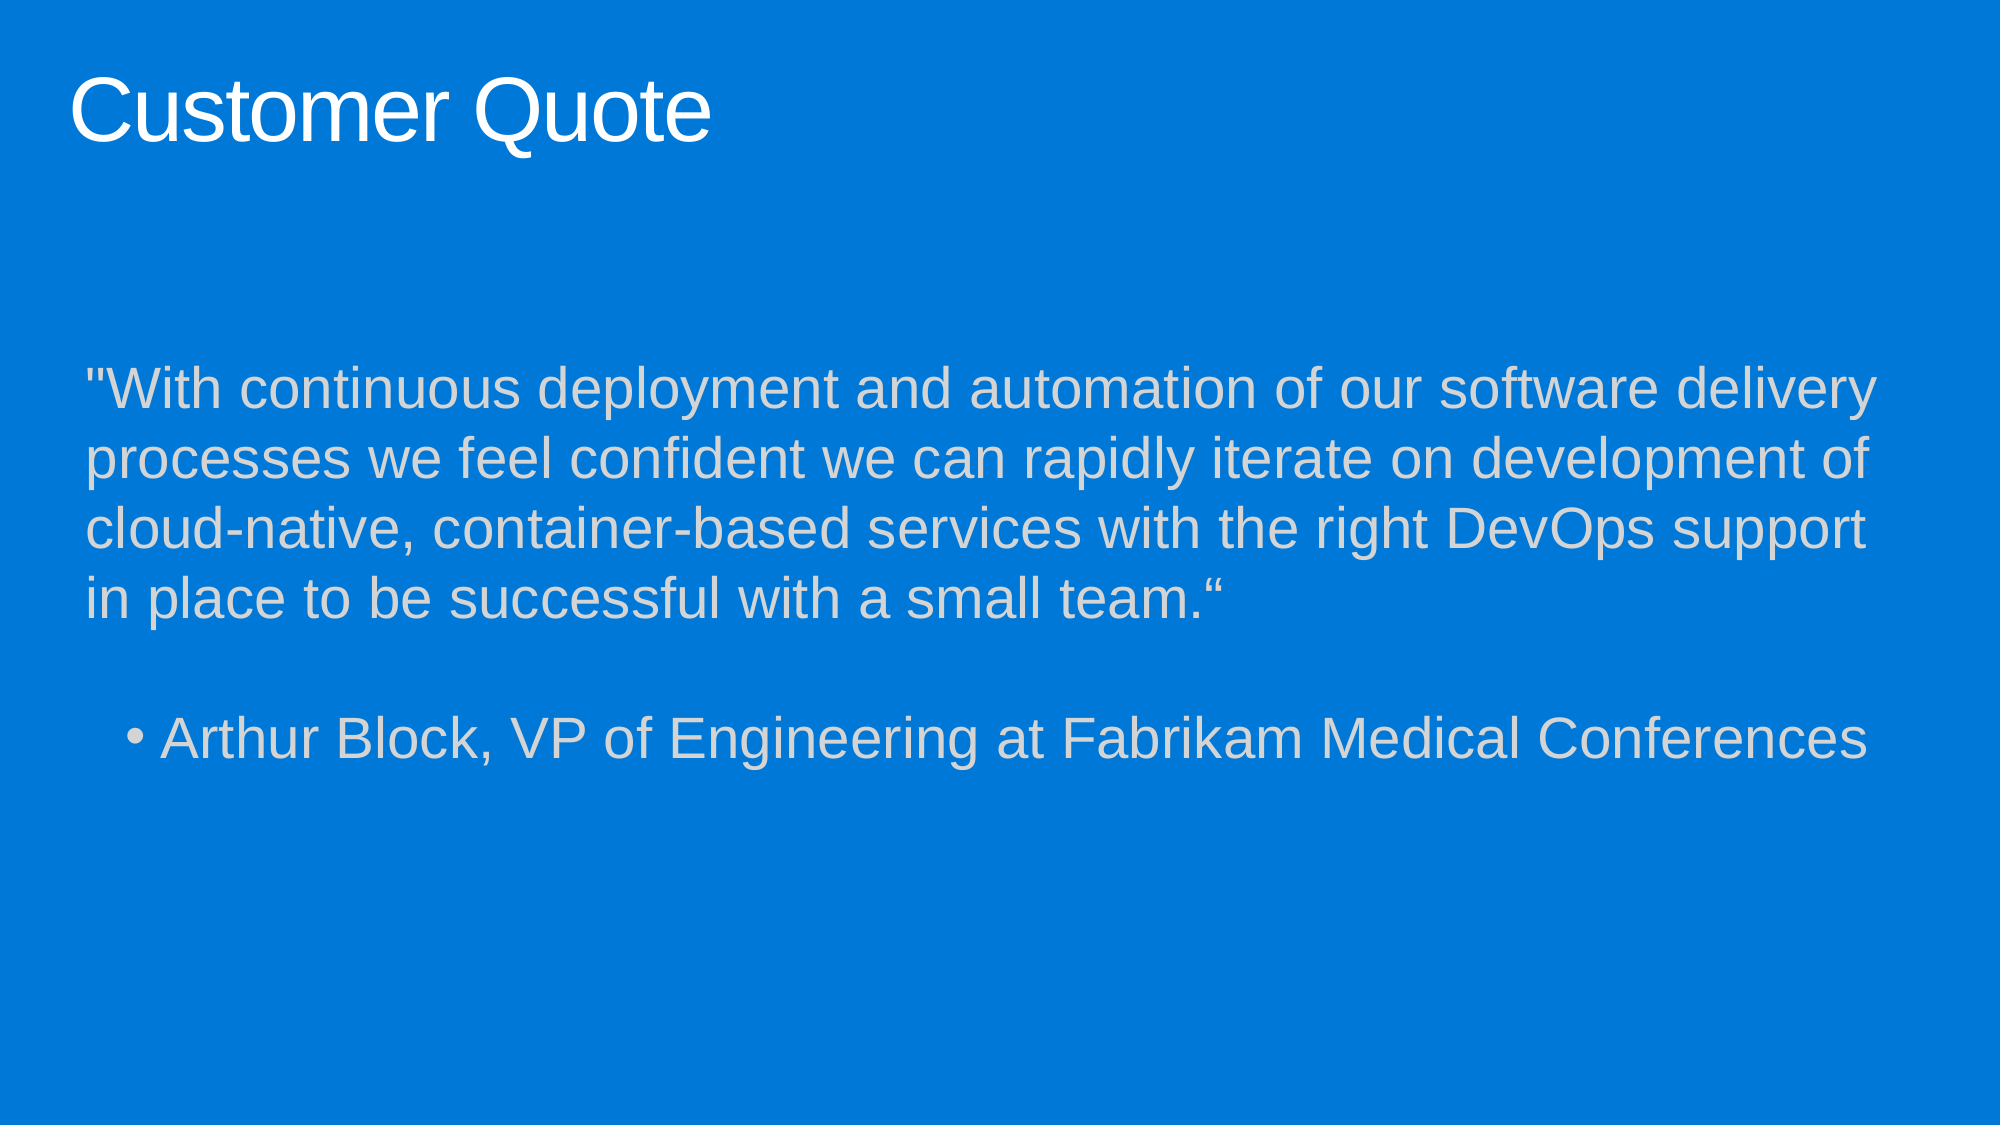

# Customer Quote
"With continuous deployment and automation of our software delivery processes we feel confident we can rapidly iterate on development of cloud-native, container-based services with the right DevOps support in place to be successful with a small team.“

Arthur Block, VP of Engineering at Fabrikam Medical Conferences